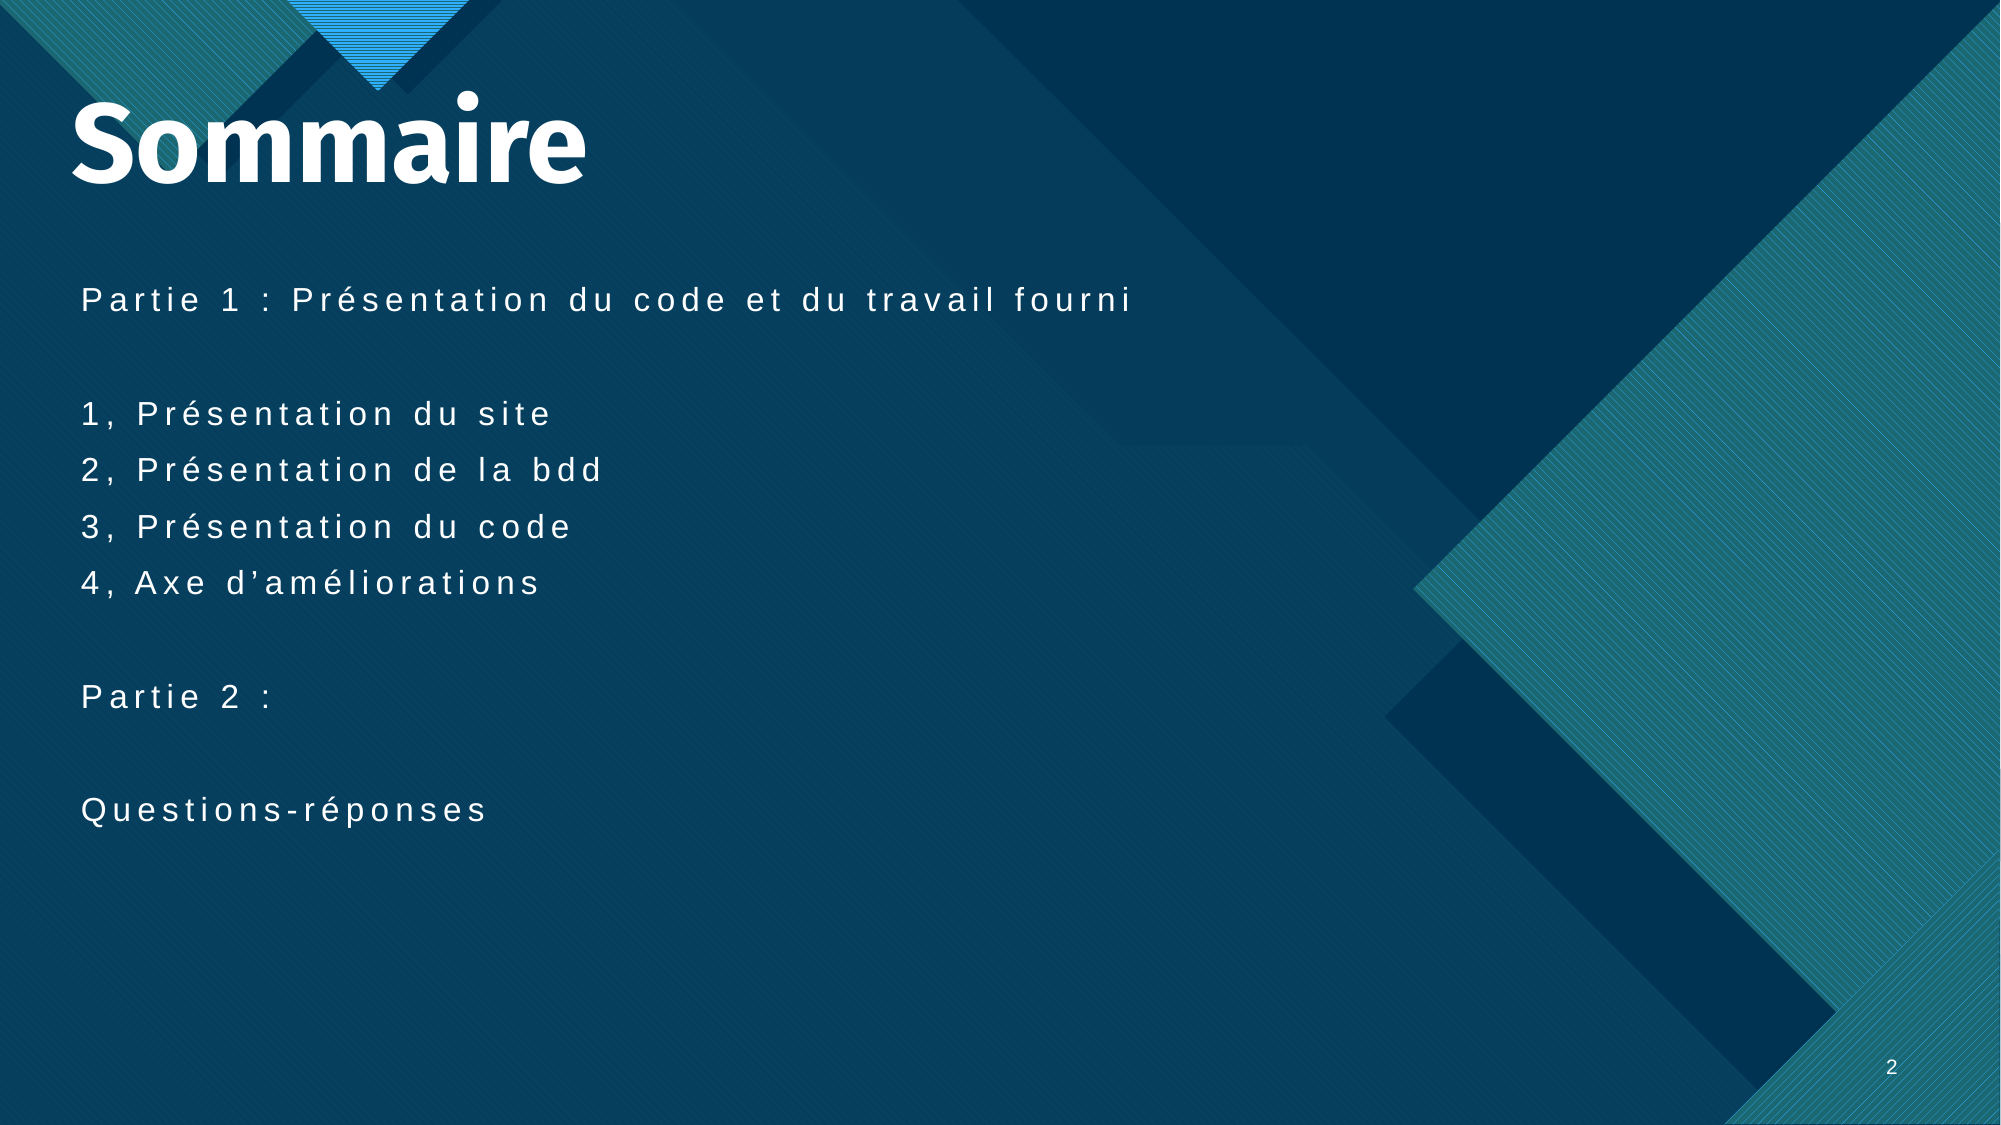

# Sommaire
Partie 1 : Présentation du code et du travail fourni

1, Présentation du site
2, Présentation de la bdd
3, Présentation du code
4, Axe d’améliorations

Partie 2 :

Questions-réponses

2